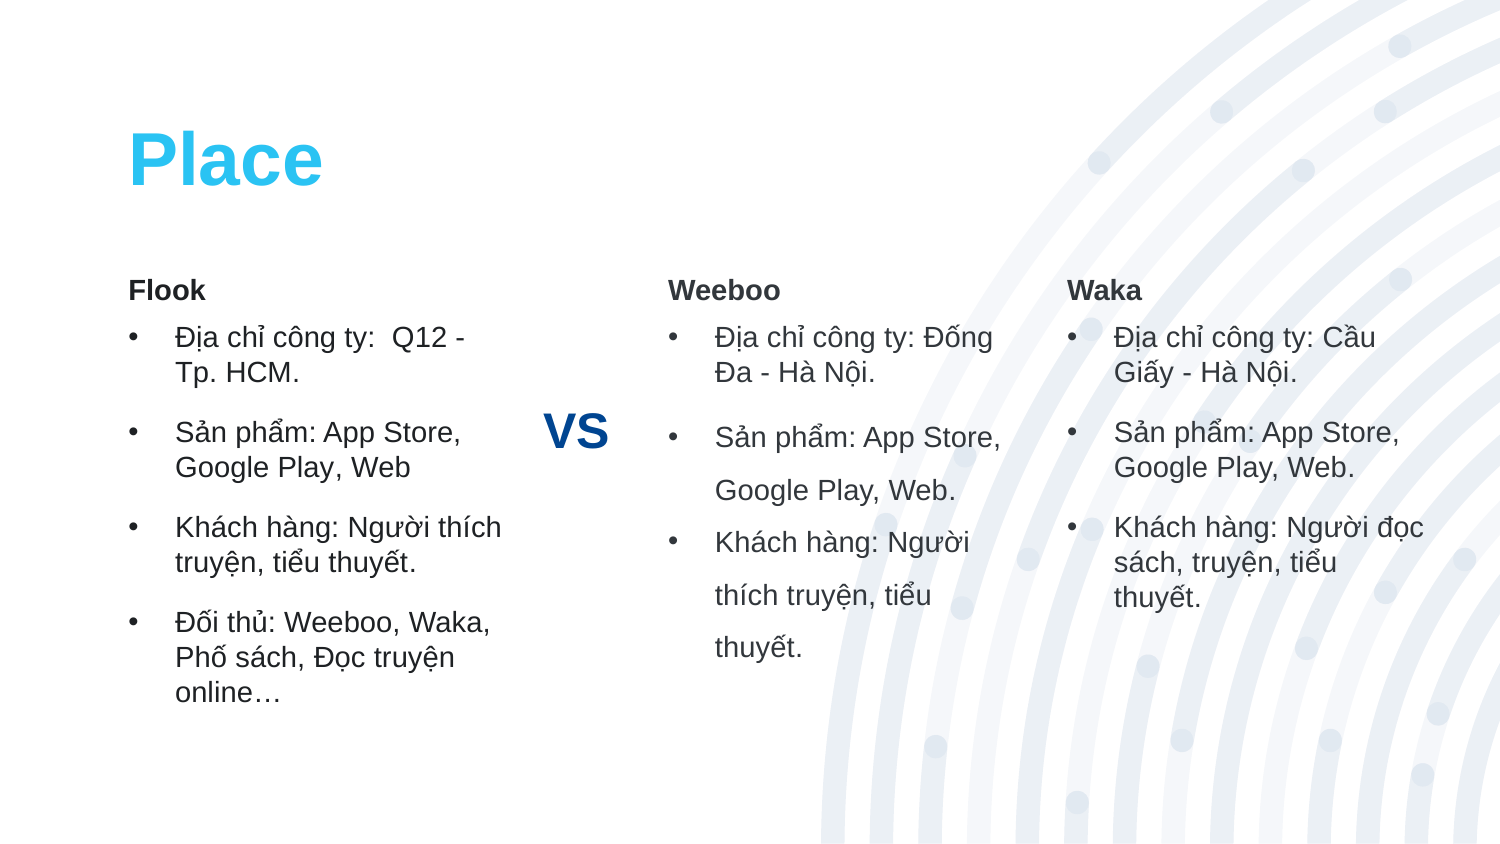

# Place
Flook
Địa chỉ công ty:  Q12 - Tp. HCM.
Sản phẩm: App Store, Google Play, Web
Khách hàng: Người thích truyện, tiểu thuyết.
Đối thủ: Weeboo, Waka, Phố sách, Đọc truyện online…
Weeboo
Địa chỉ công ty: Đống Đa - Hà Nội.
Sản phẩm: App Store, Google Play, Web.
Khách hàng: Người thích truyện, tiểu thuyết.
Waka
Địa chỉ công ty: Cầu Giấy - Hà Nội.
Sản phẩm: App Store, Google Play, Web.
Khách hàng: Người đọc sách, truyện, tiểu thuyết.
VS
21